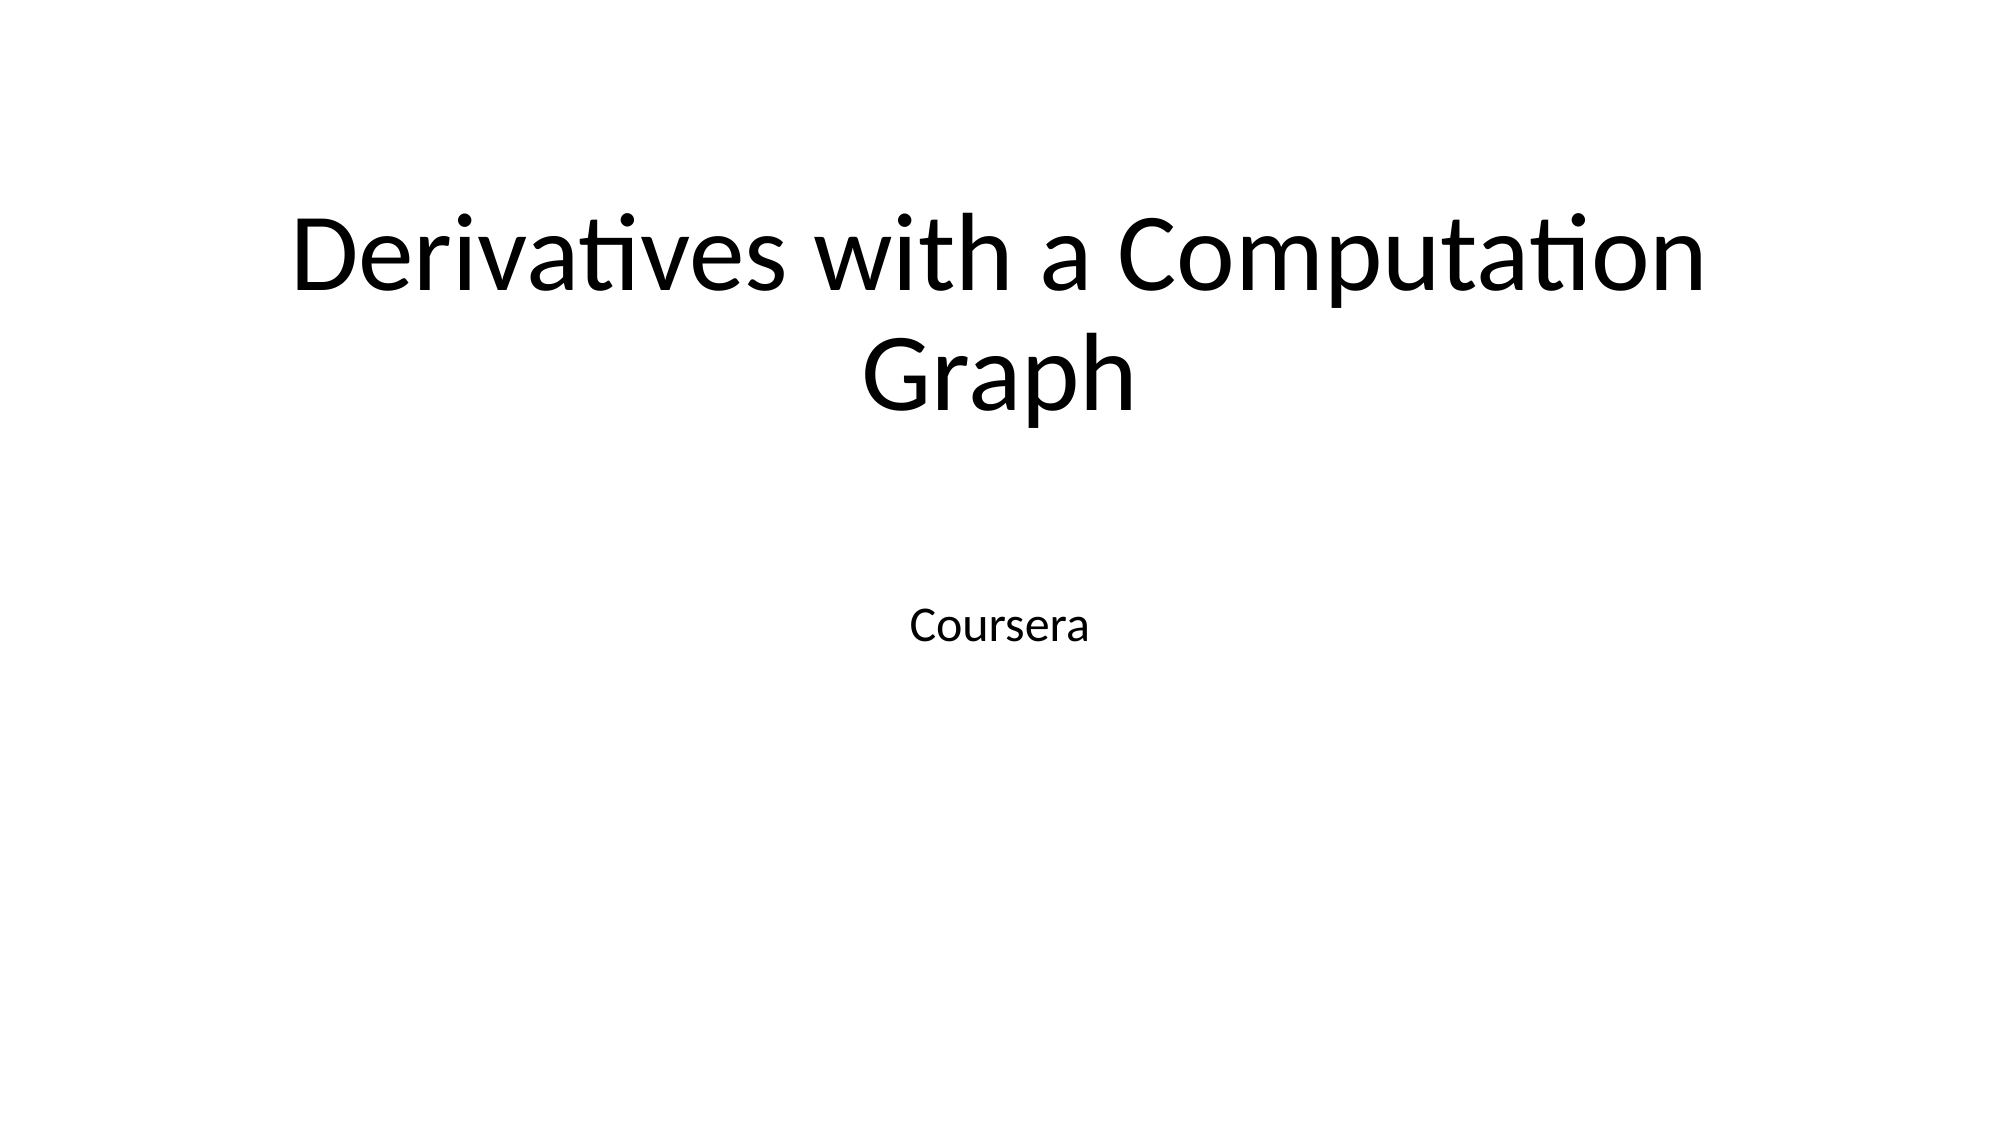

# Derivatives with a Computation Graph
Coursera